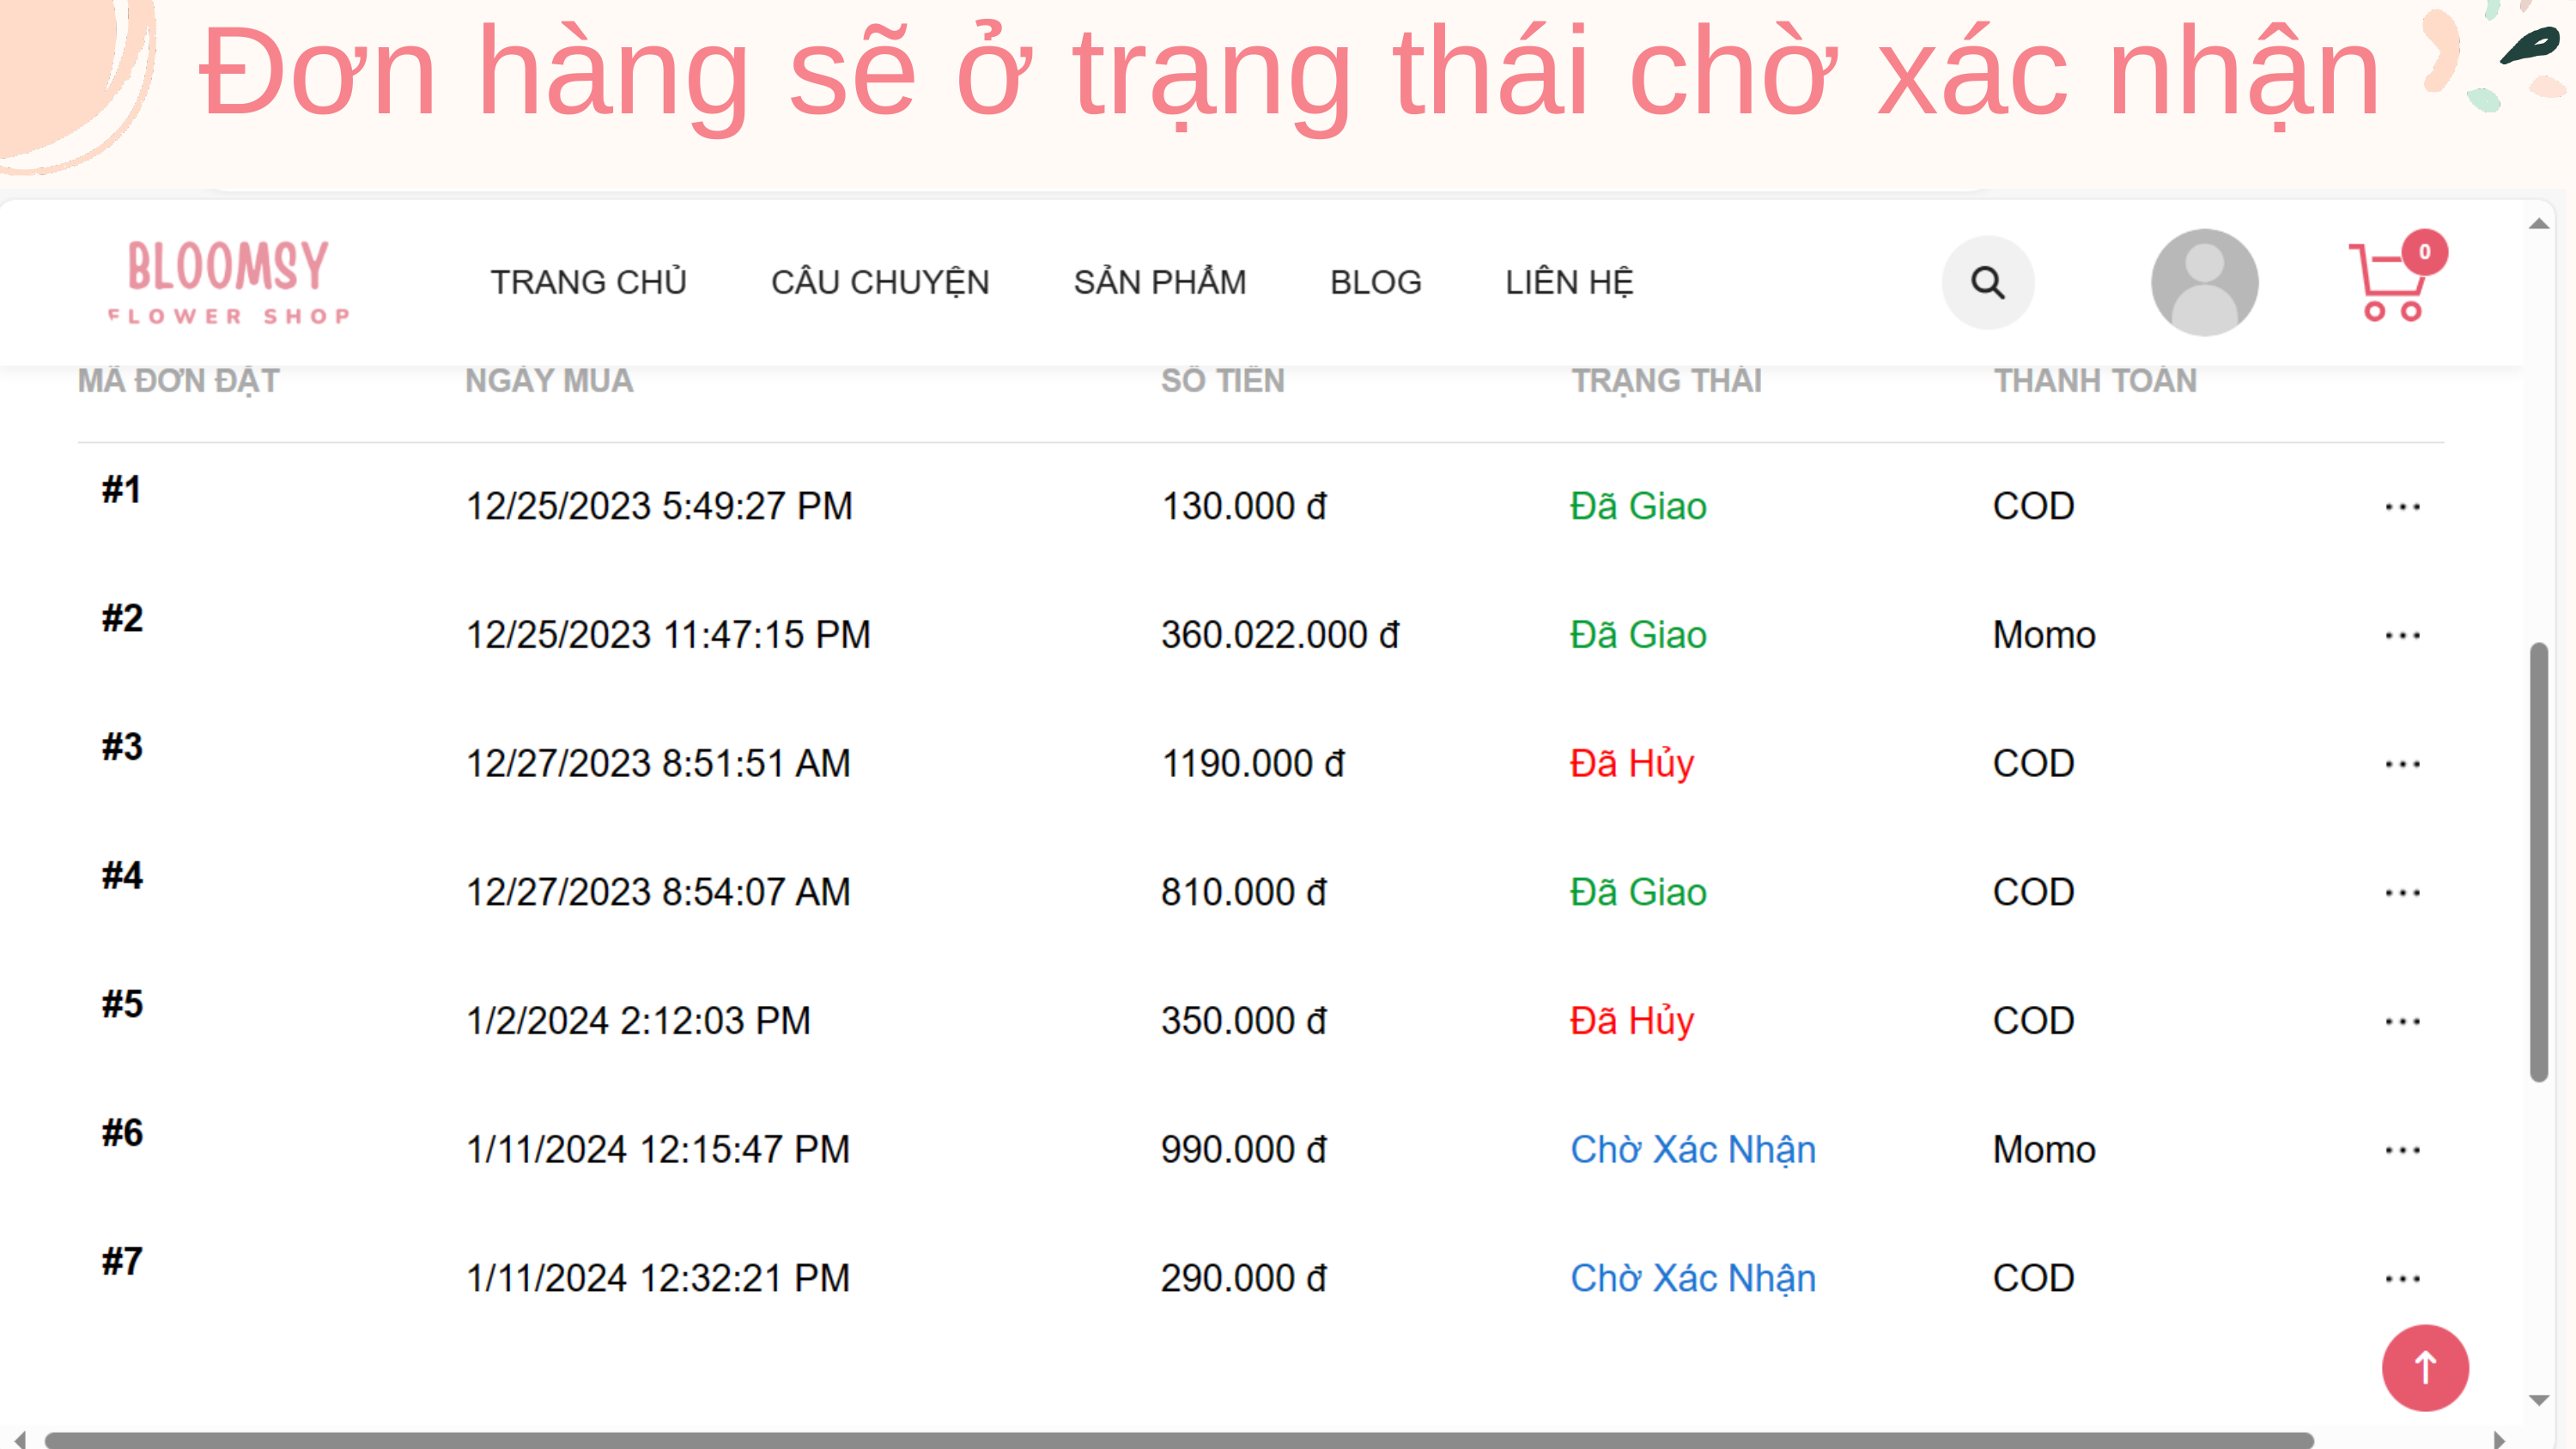

Đơn hàng sẽ ở trạng thái chờ xác nhận